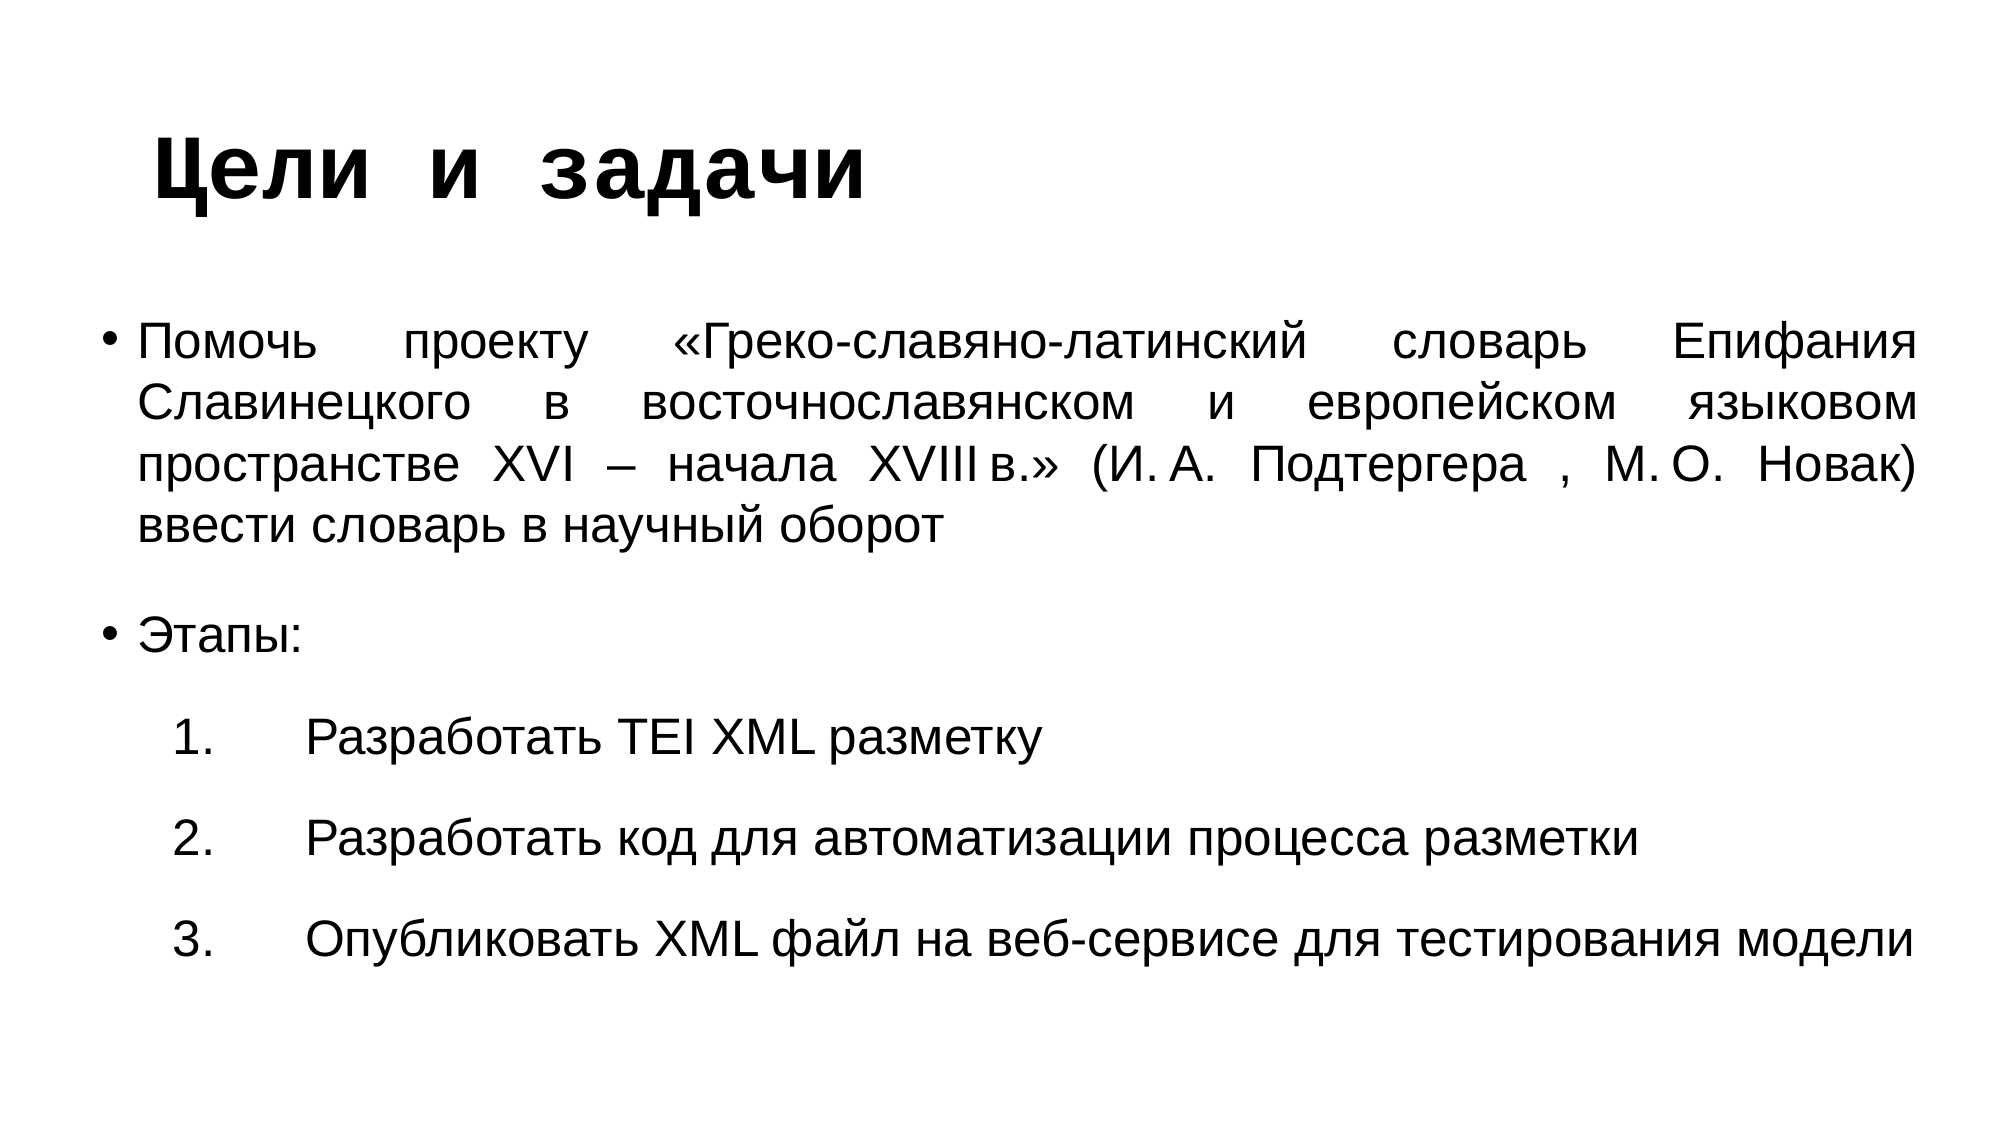

# Цели и задачи
Помочь проекту «Греко-славяно-латинский словарь Епифания Славинецкого в восточнославянском и европейском языковом пространстве XVI – начала XVIII в.» (И. А. Подтергера , М. О. Новак) ввести словарь в научный оборот
Этапы:
1.	Разработать TEI XML разметку
2.	Разработать код для автоматизации процесса разметки
3.	Опубликовать XML файл на веб-сервисе для тестирования модели